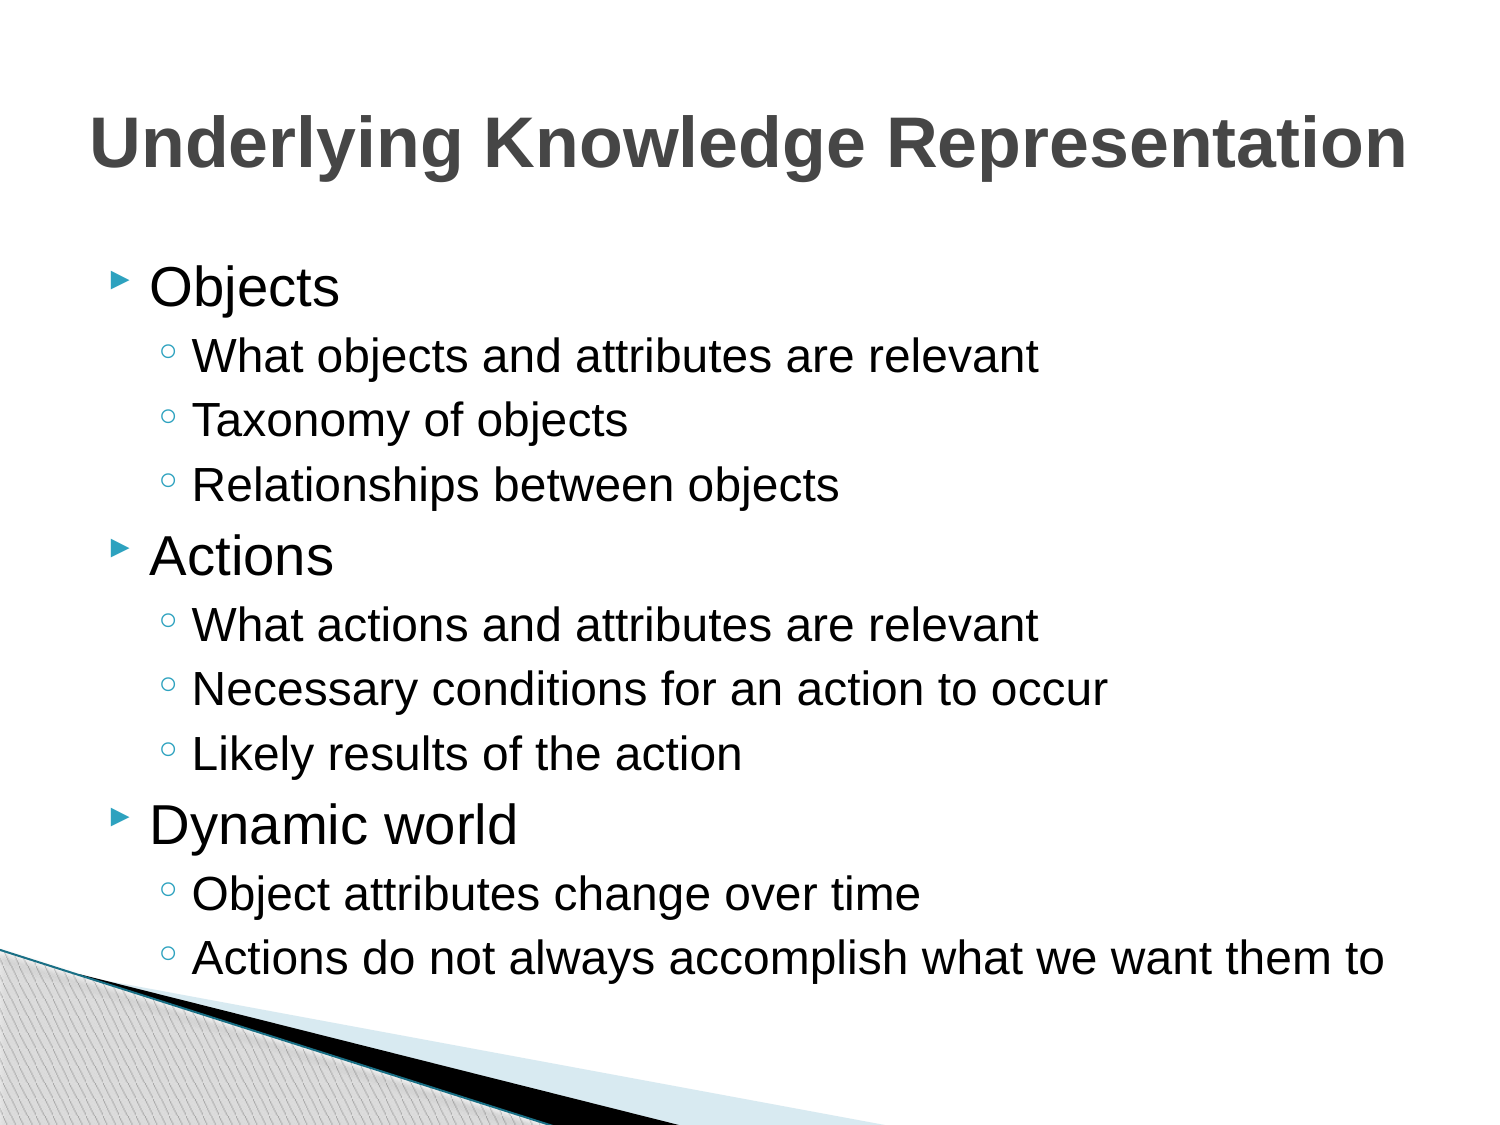

# Underlying Knowledge Representation
Objects
What objects and attributes are relevant
Taxonomy of objects
Relationships between objects
Actions
What actions and attributes are relevant
Necessary conditions for an action to occur
Likely results of the action
Dynamic world
Object attributes change over time
Actions do not always accomplish what we want them to